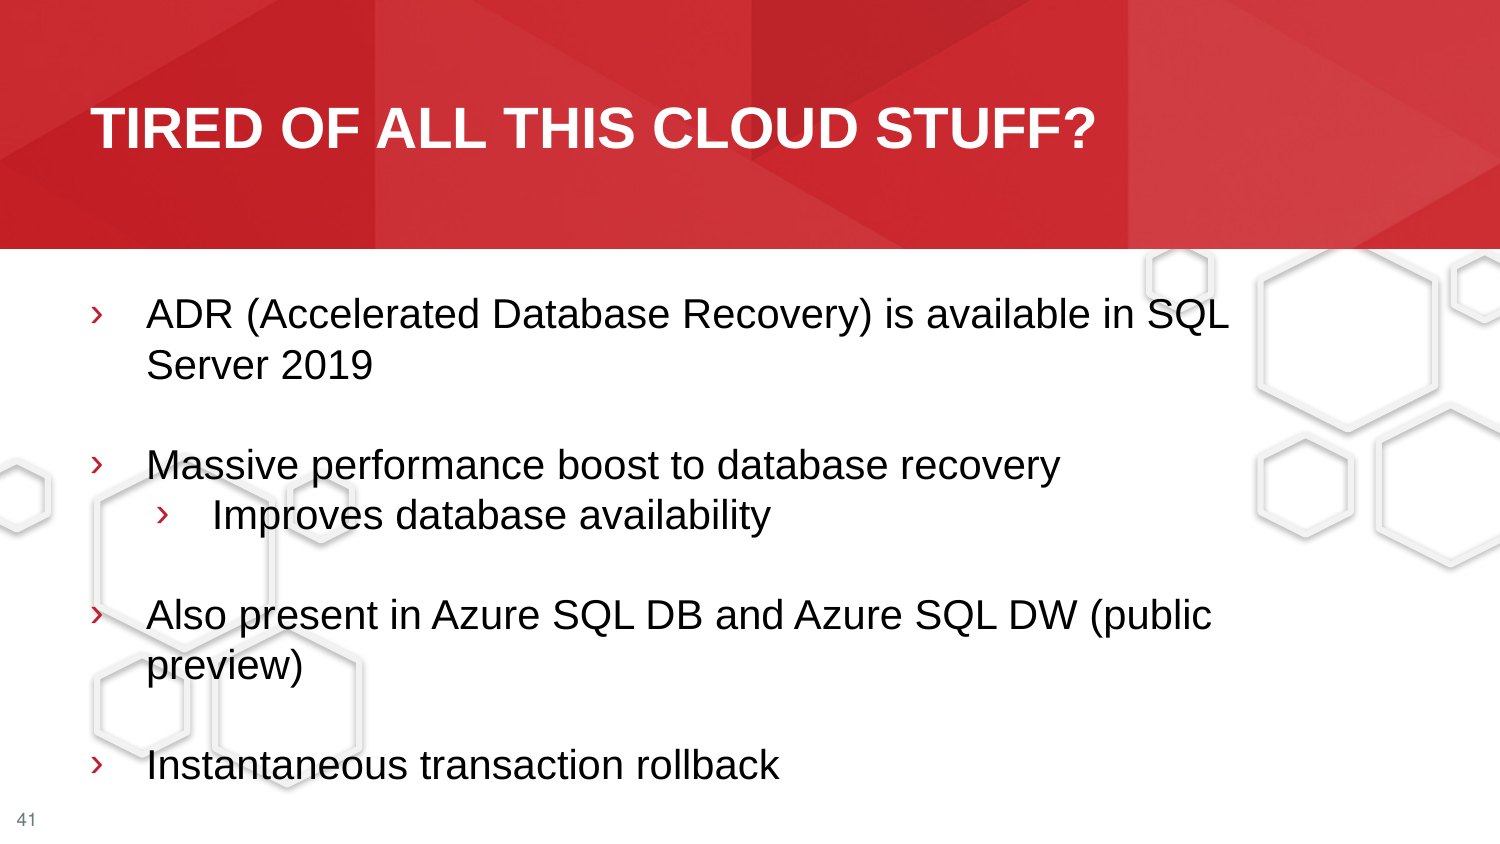

# Tired of all this cloud stuff?
ADR (Accelerated Database Recovery) is available in SQL Server 2019

Massive performance boost to database recovery
Improves database availability

Also present in Azure SQL DB and Azure SQL DW (public preview)

Instantaneous transaction rollback
41